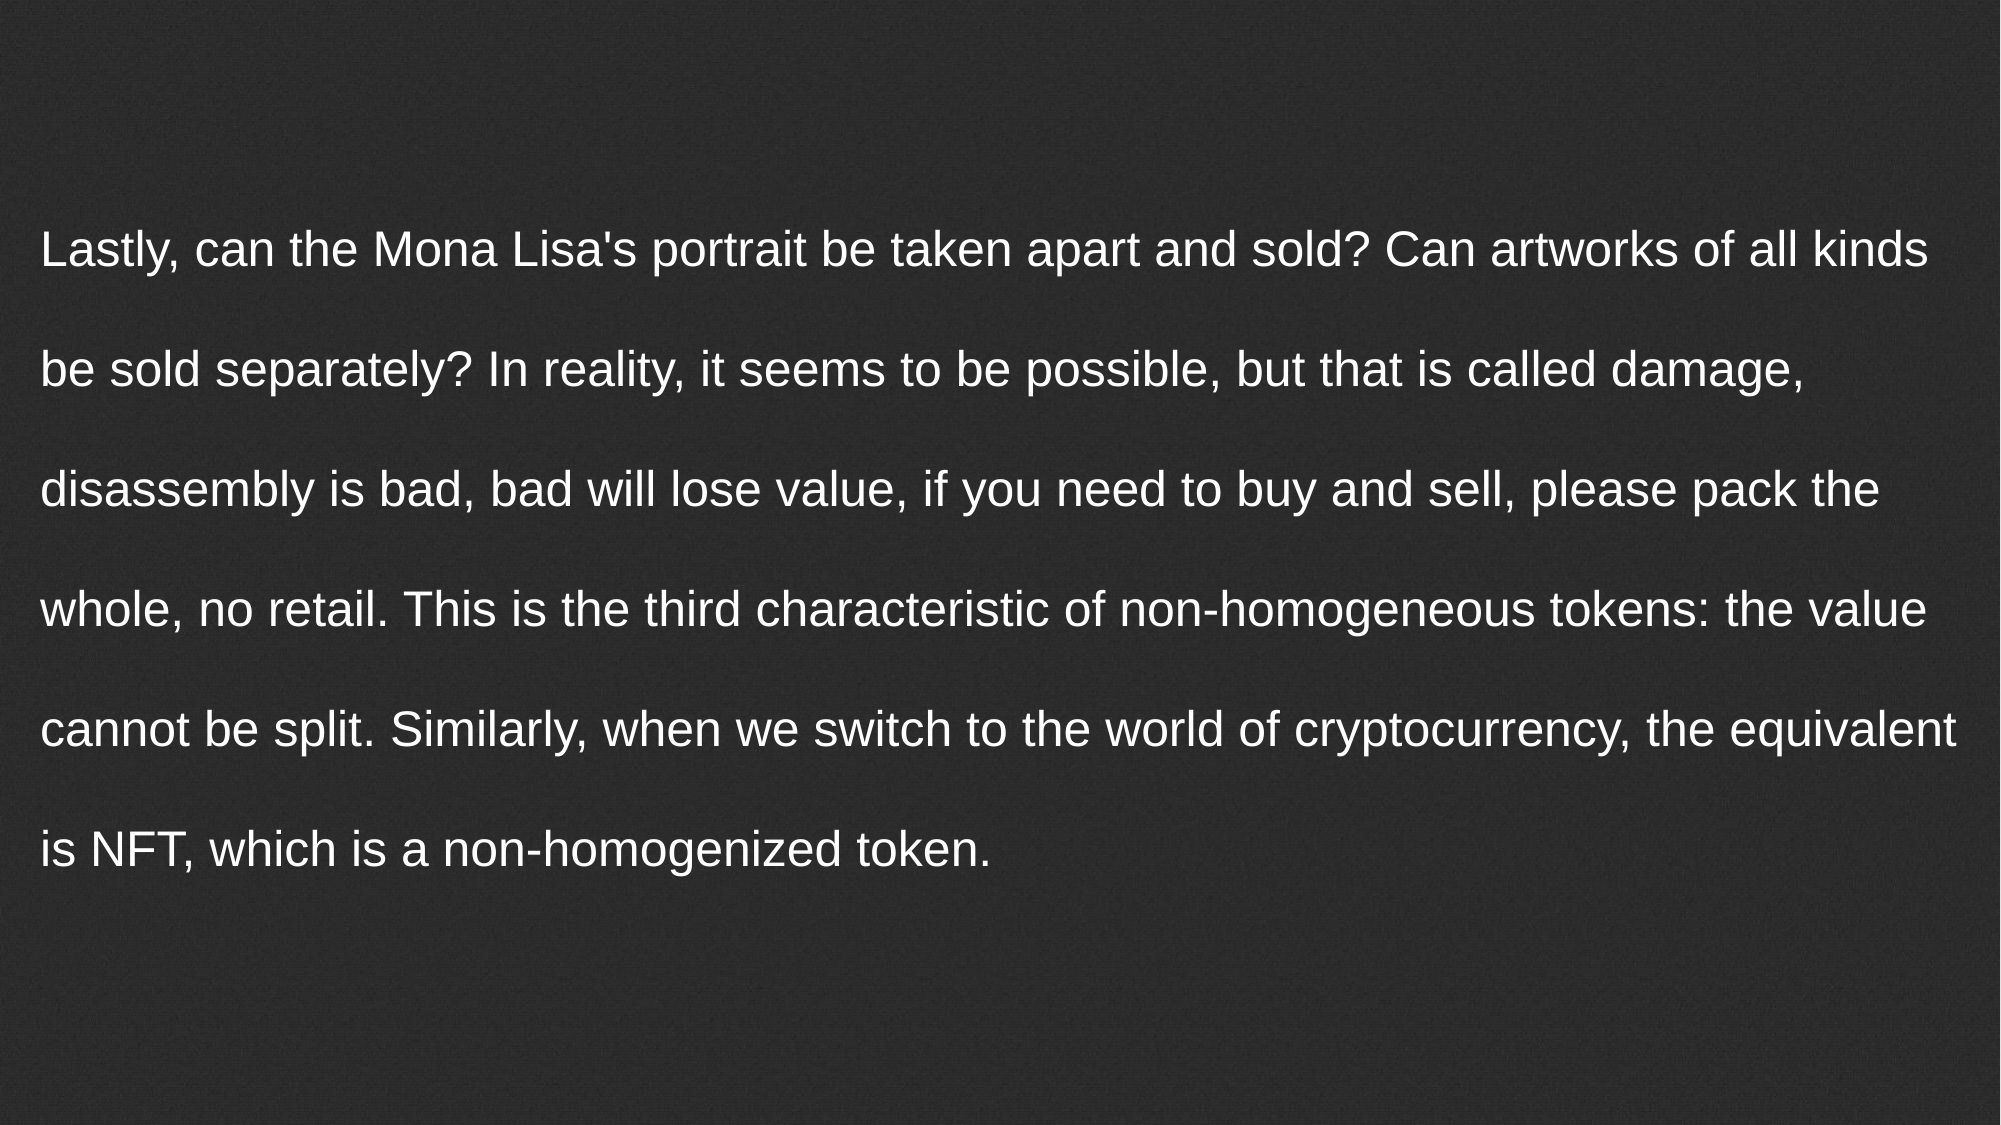

Lastly, can the Mona Lisa's portrait be taken apart and sold? Can artworks of all kinds be sold separately? In reality, it seems to be possible, but that is called damage, disassembly is bad, bad will lose value, if you need to buy and sell, please pack the whole, no retail. This is the third characteristic of non-homogeneous tokens: the value cannot be split. Similarly, when we switch to the world of cryptocurrency, the equivalent is NFT, which is a non-homogenized token.